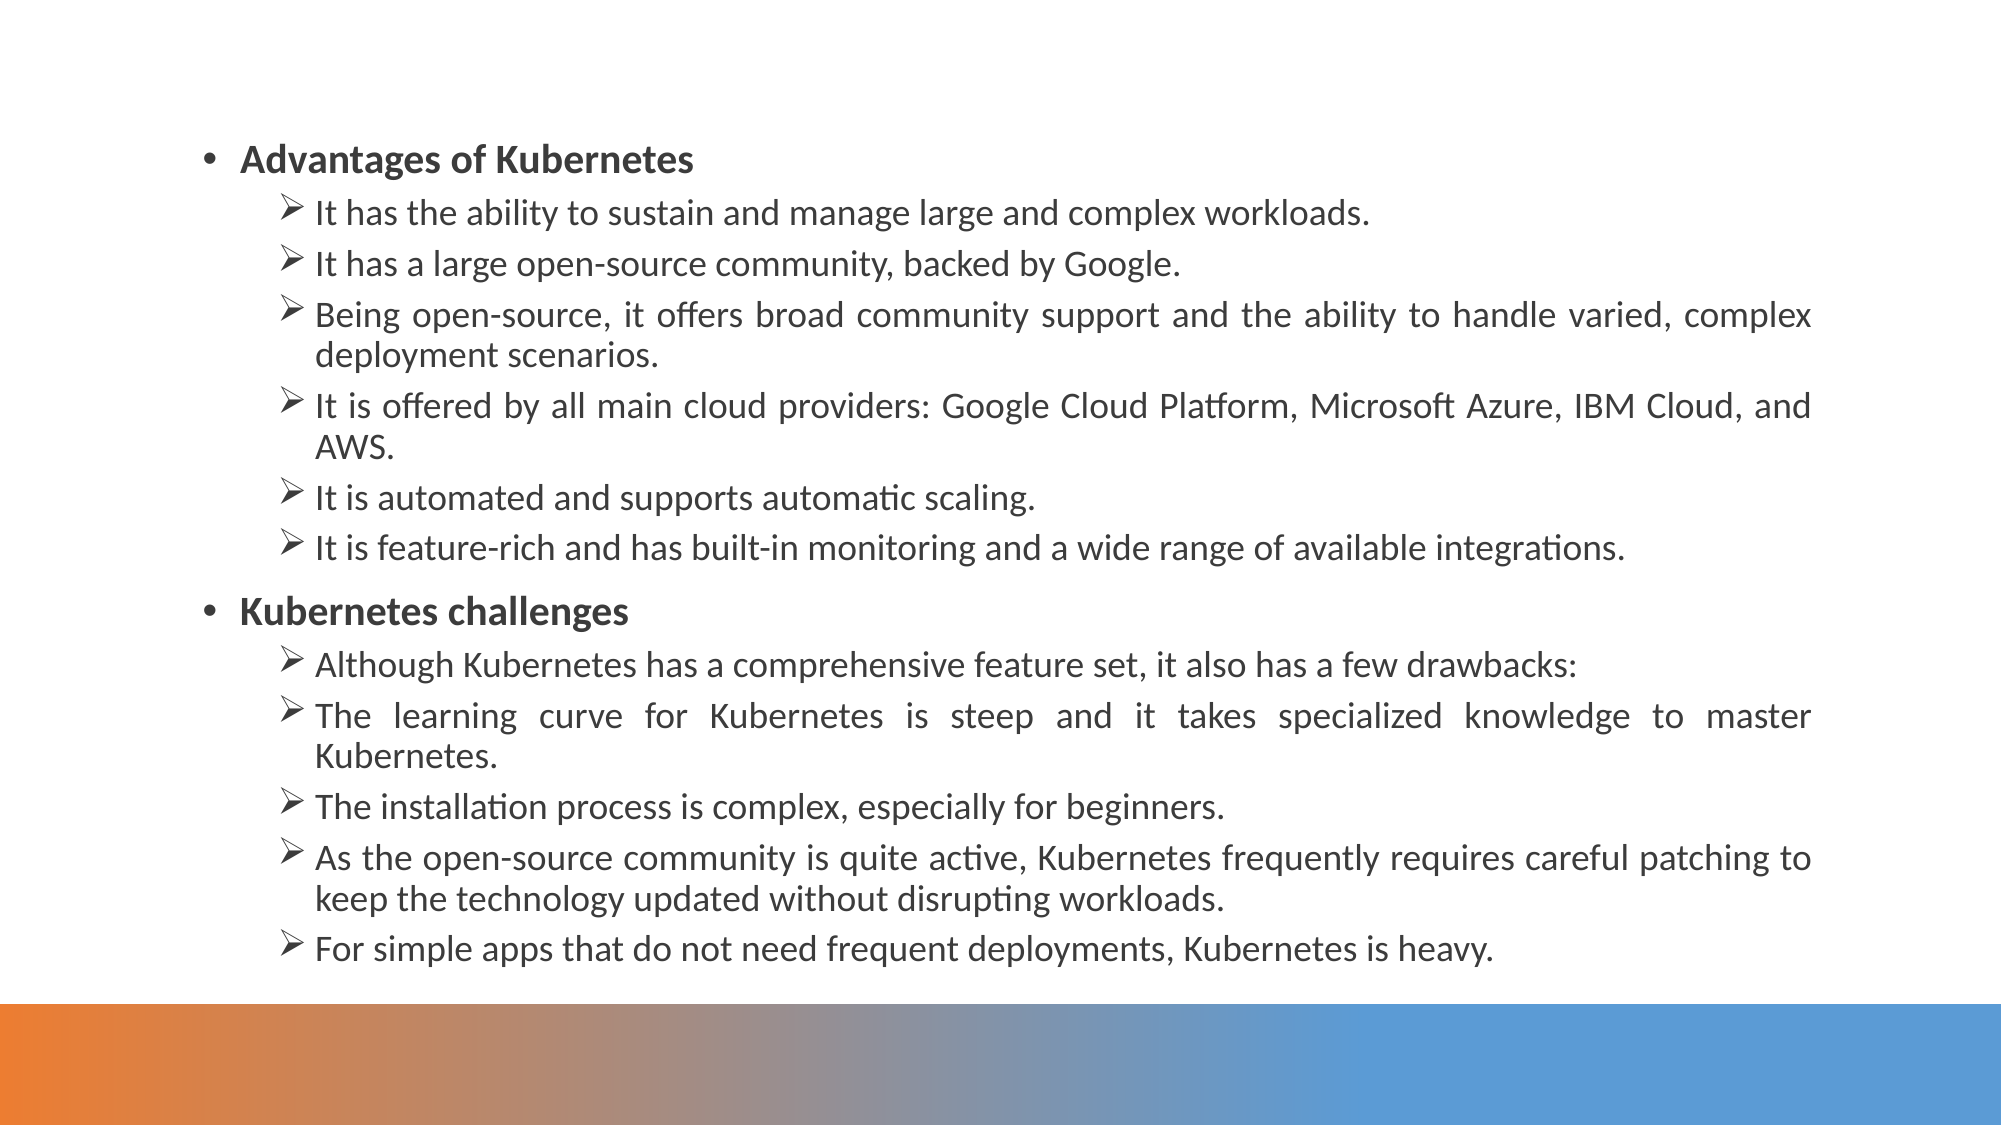

Advantages of Kubernetes
It has the ability to sustain and manage large and complex workloads.
It has a large open-source community, backed by Google.
Being open-source, it offers broad community support and the ability to handle varied, complex deployment scenarios.
It is offered by all main cloud providers: Google Cloud Platform, Microsoft Azure, IBM Cloud, and AWS.
It is automated and supports automatic scaling.
It is feature-rich and has built-in monitoring and a wide range of available integrations.
Kubernetes challenges
Although Kubernetes has a comprehensive feature set, it also has a few drawbacks:
The learning curve for Kubernetes is steep and it takes specialized knowledge to master Kubernetes.
The installation process is complex, especially for beginners.
As the open-source community is quite active, Kubernetes frequently requires careful patching to keep the technology updated without disrupting workloads.
For simple apps that do not need frequent deployments, Kubernetes is heavy.